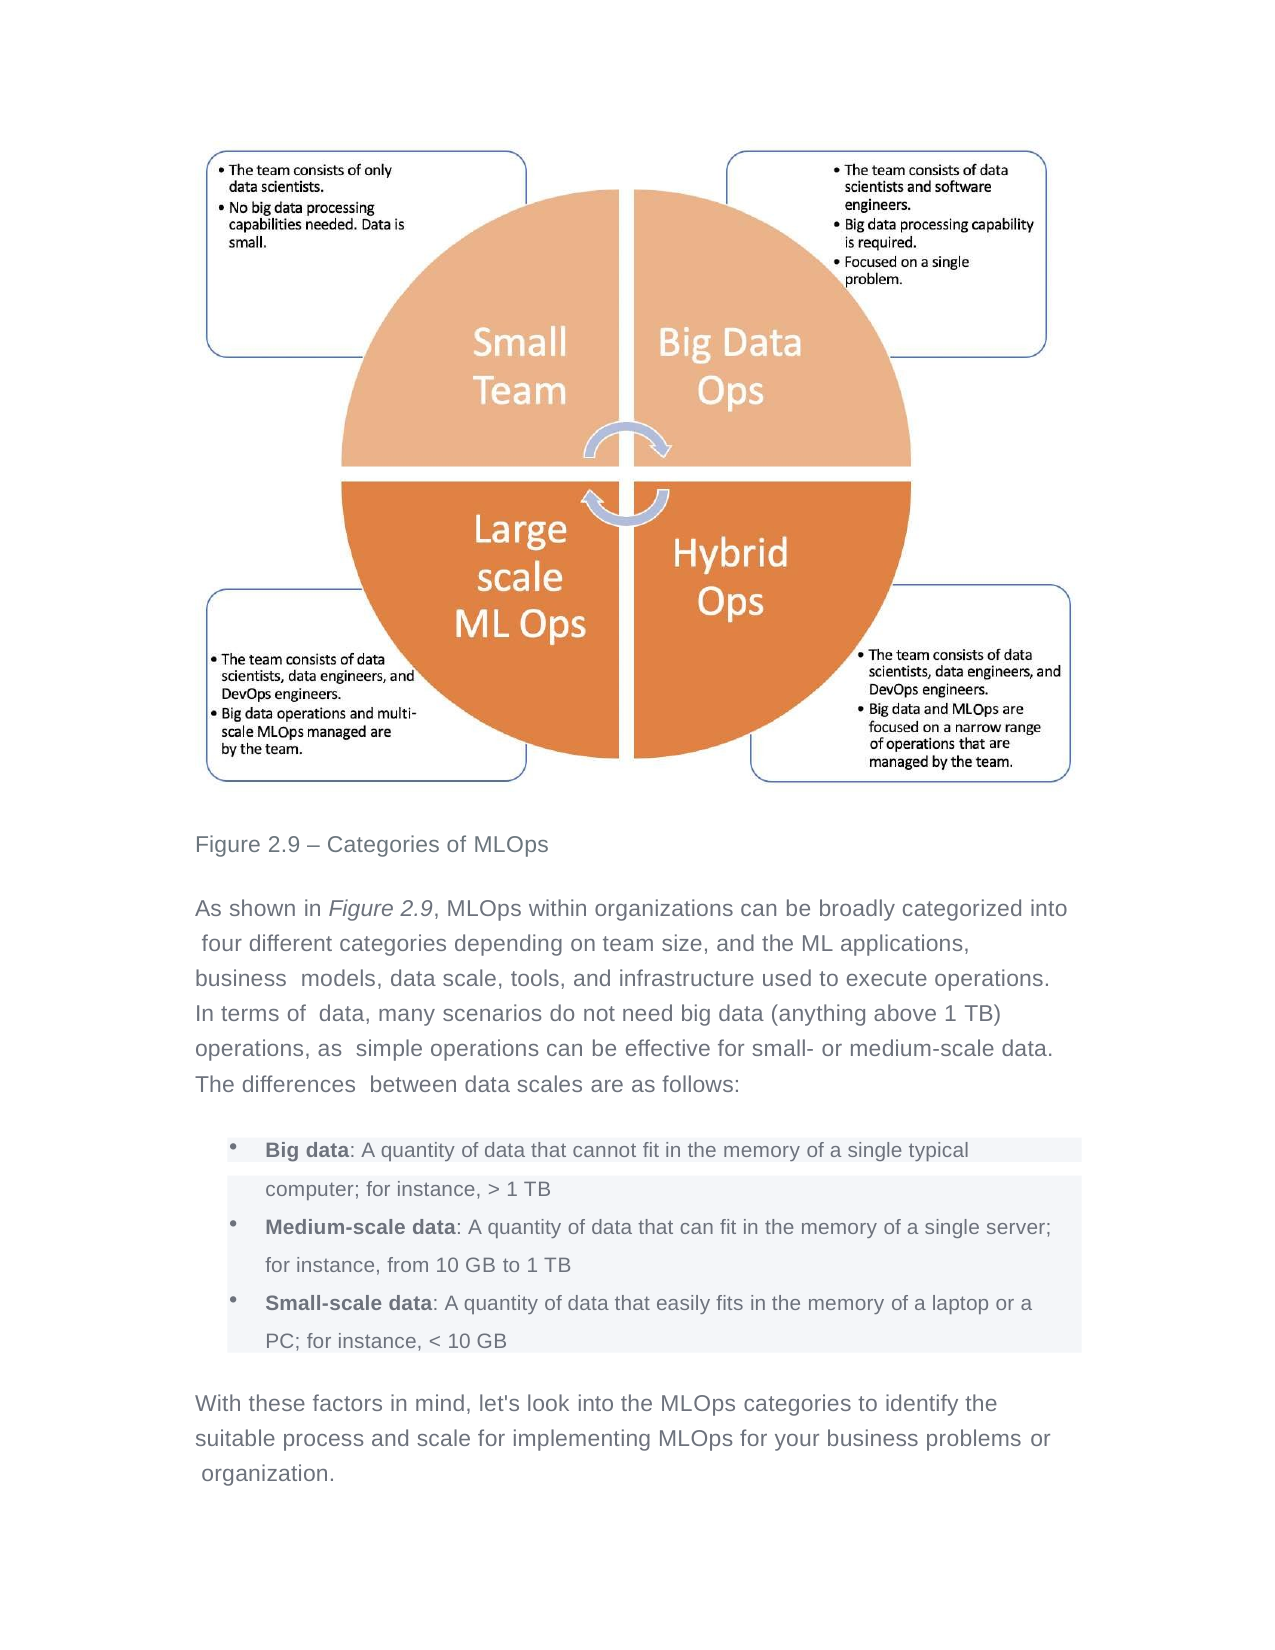

Figure 2.9 – Categories of MLOps

As shown in Figure 2.9, MLOps within organizations can be broadly categorized into  four different categories depending on team size, and the ML applications, business  models, data scale, tools, and infrastructure used to execute operations. In terms of  data, many scenarios do not need big data (anything above 1 TB) operations, as  simple operations can be effective for small- or medium-scale data. The differences  between data scales are as follows:
Big data: A quantity of data that cannot fit in the memory of a single typical
computer; for instance, > 1 TB
Medium-scale data: A quantity of data that can fit in the memory of a single server;  for instance, from 10 GB to 1 TB
Small-scale data: A quantity of data that easily fits in the memory of a laptop or a  PC; for instance, < 10 GB
With these factors in mind, let's look into the MLOps categories to identify the  suitable process and scale for implementing MLOps for your business problems or  organization.